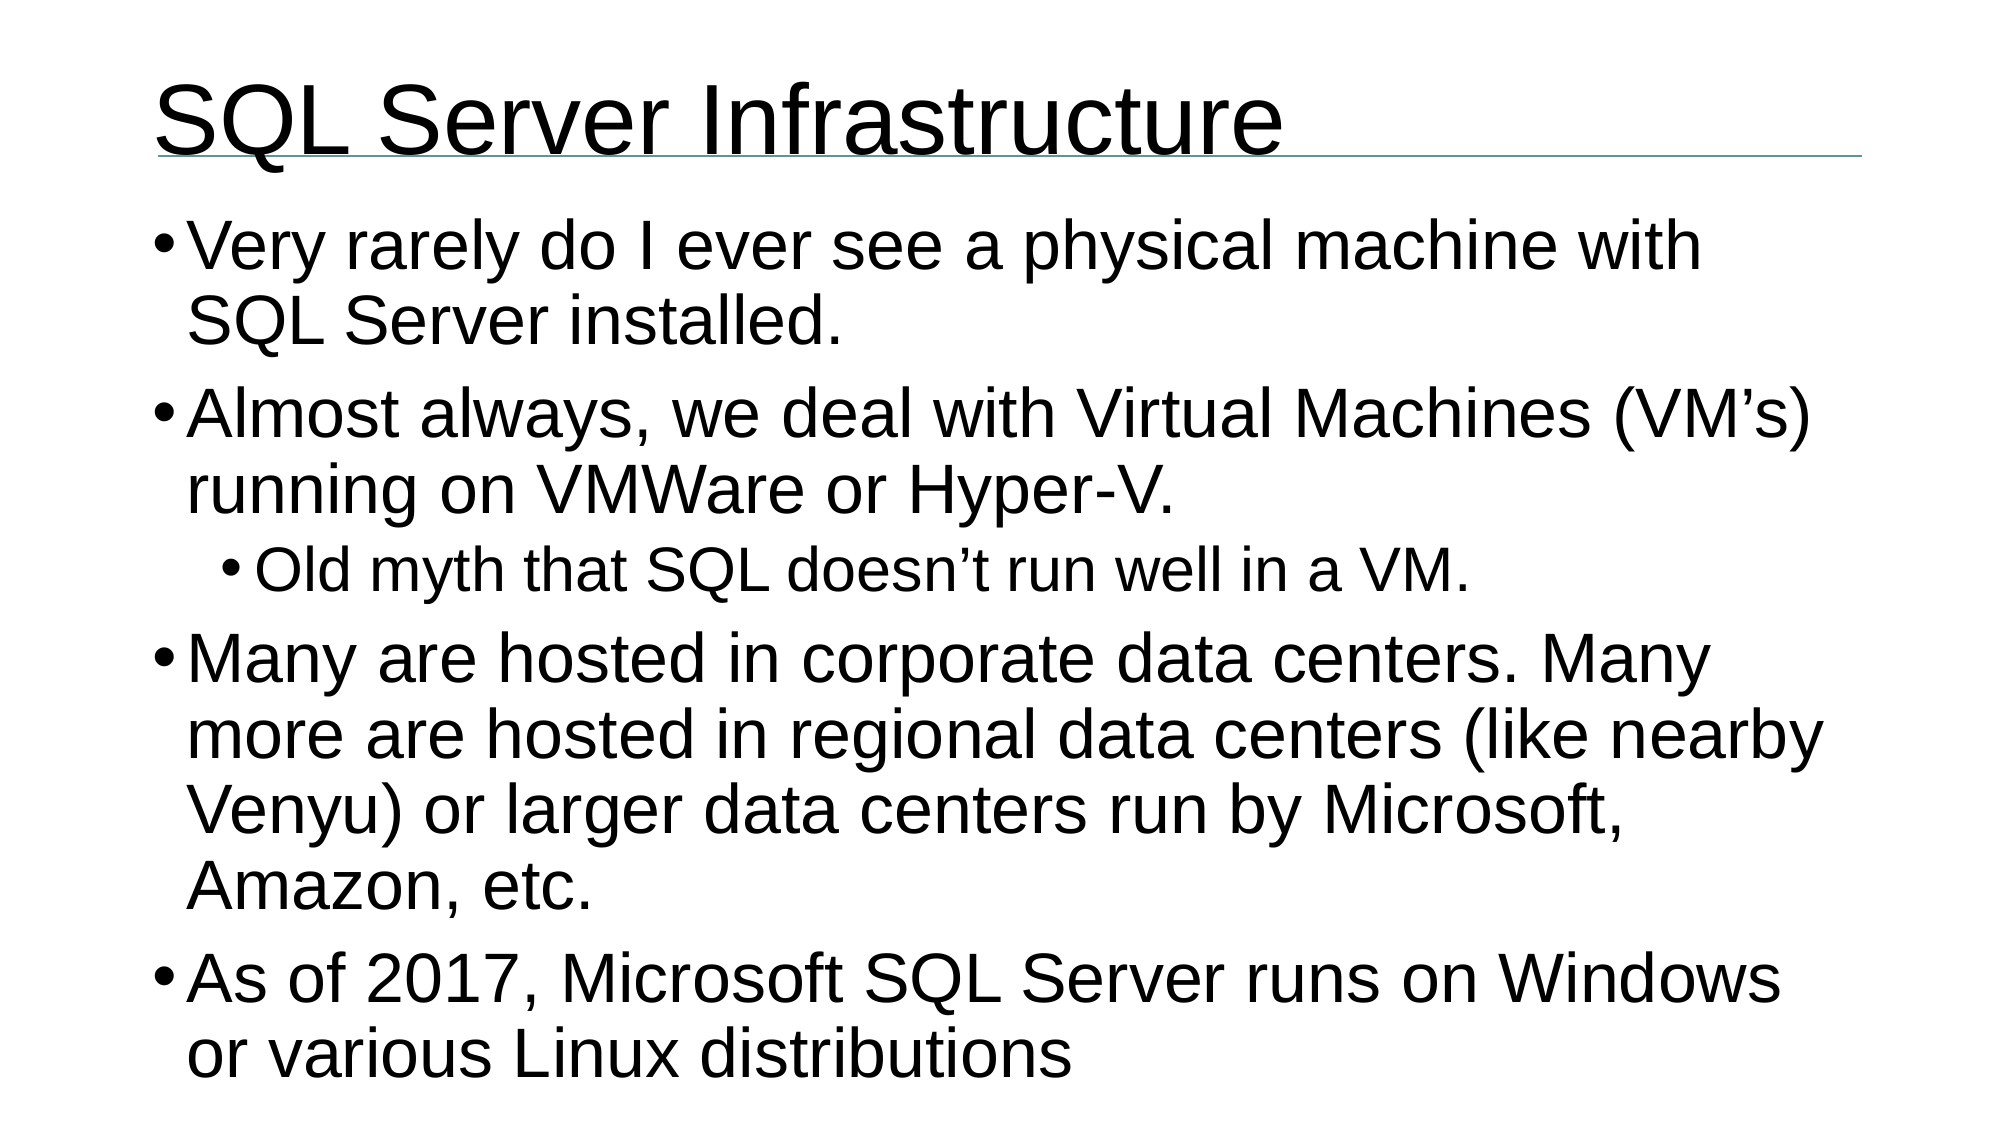

# SQL Server Infrastructure
Very rarely do I ever see a physical machine with SQL Server installed.
Almost always, we deal with Virtual Machines (VM’s) running on VMWare or Hyper-V.
Old myth that SQL doesn’t run well in a VM.
Many are hosted in corporate data centers. Many more are hosted in regional data centers (like nearby Venyu) or larger data centers run by Microsoft, Amazon, etc.
As of 2017, Microsoft SQL Server runs on Windows or various Linux distributions